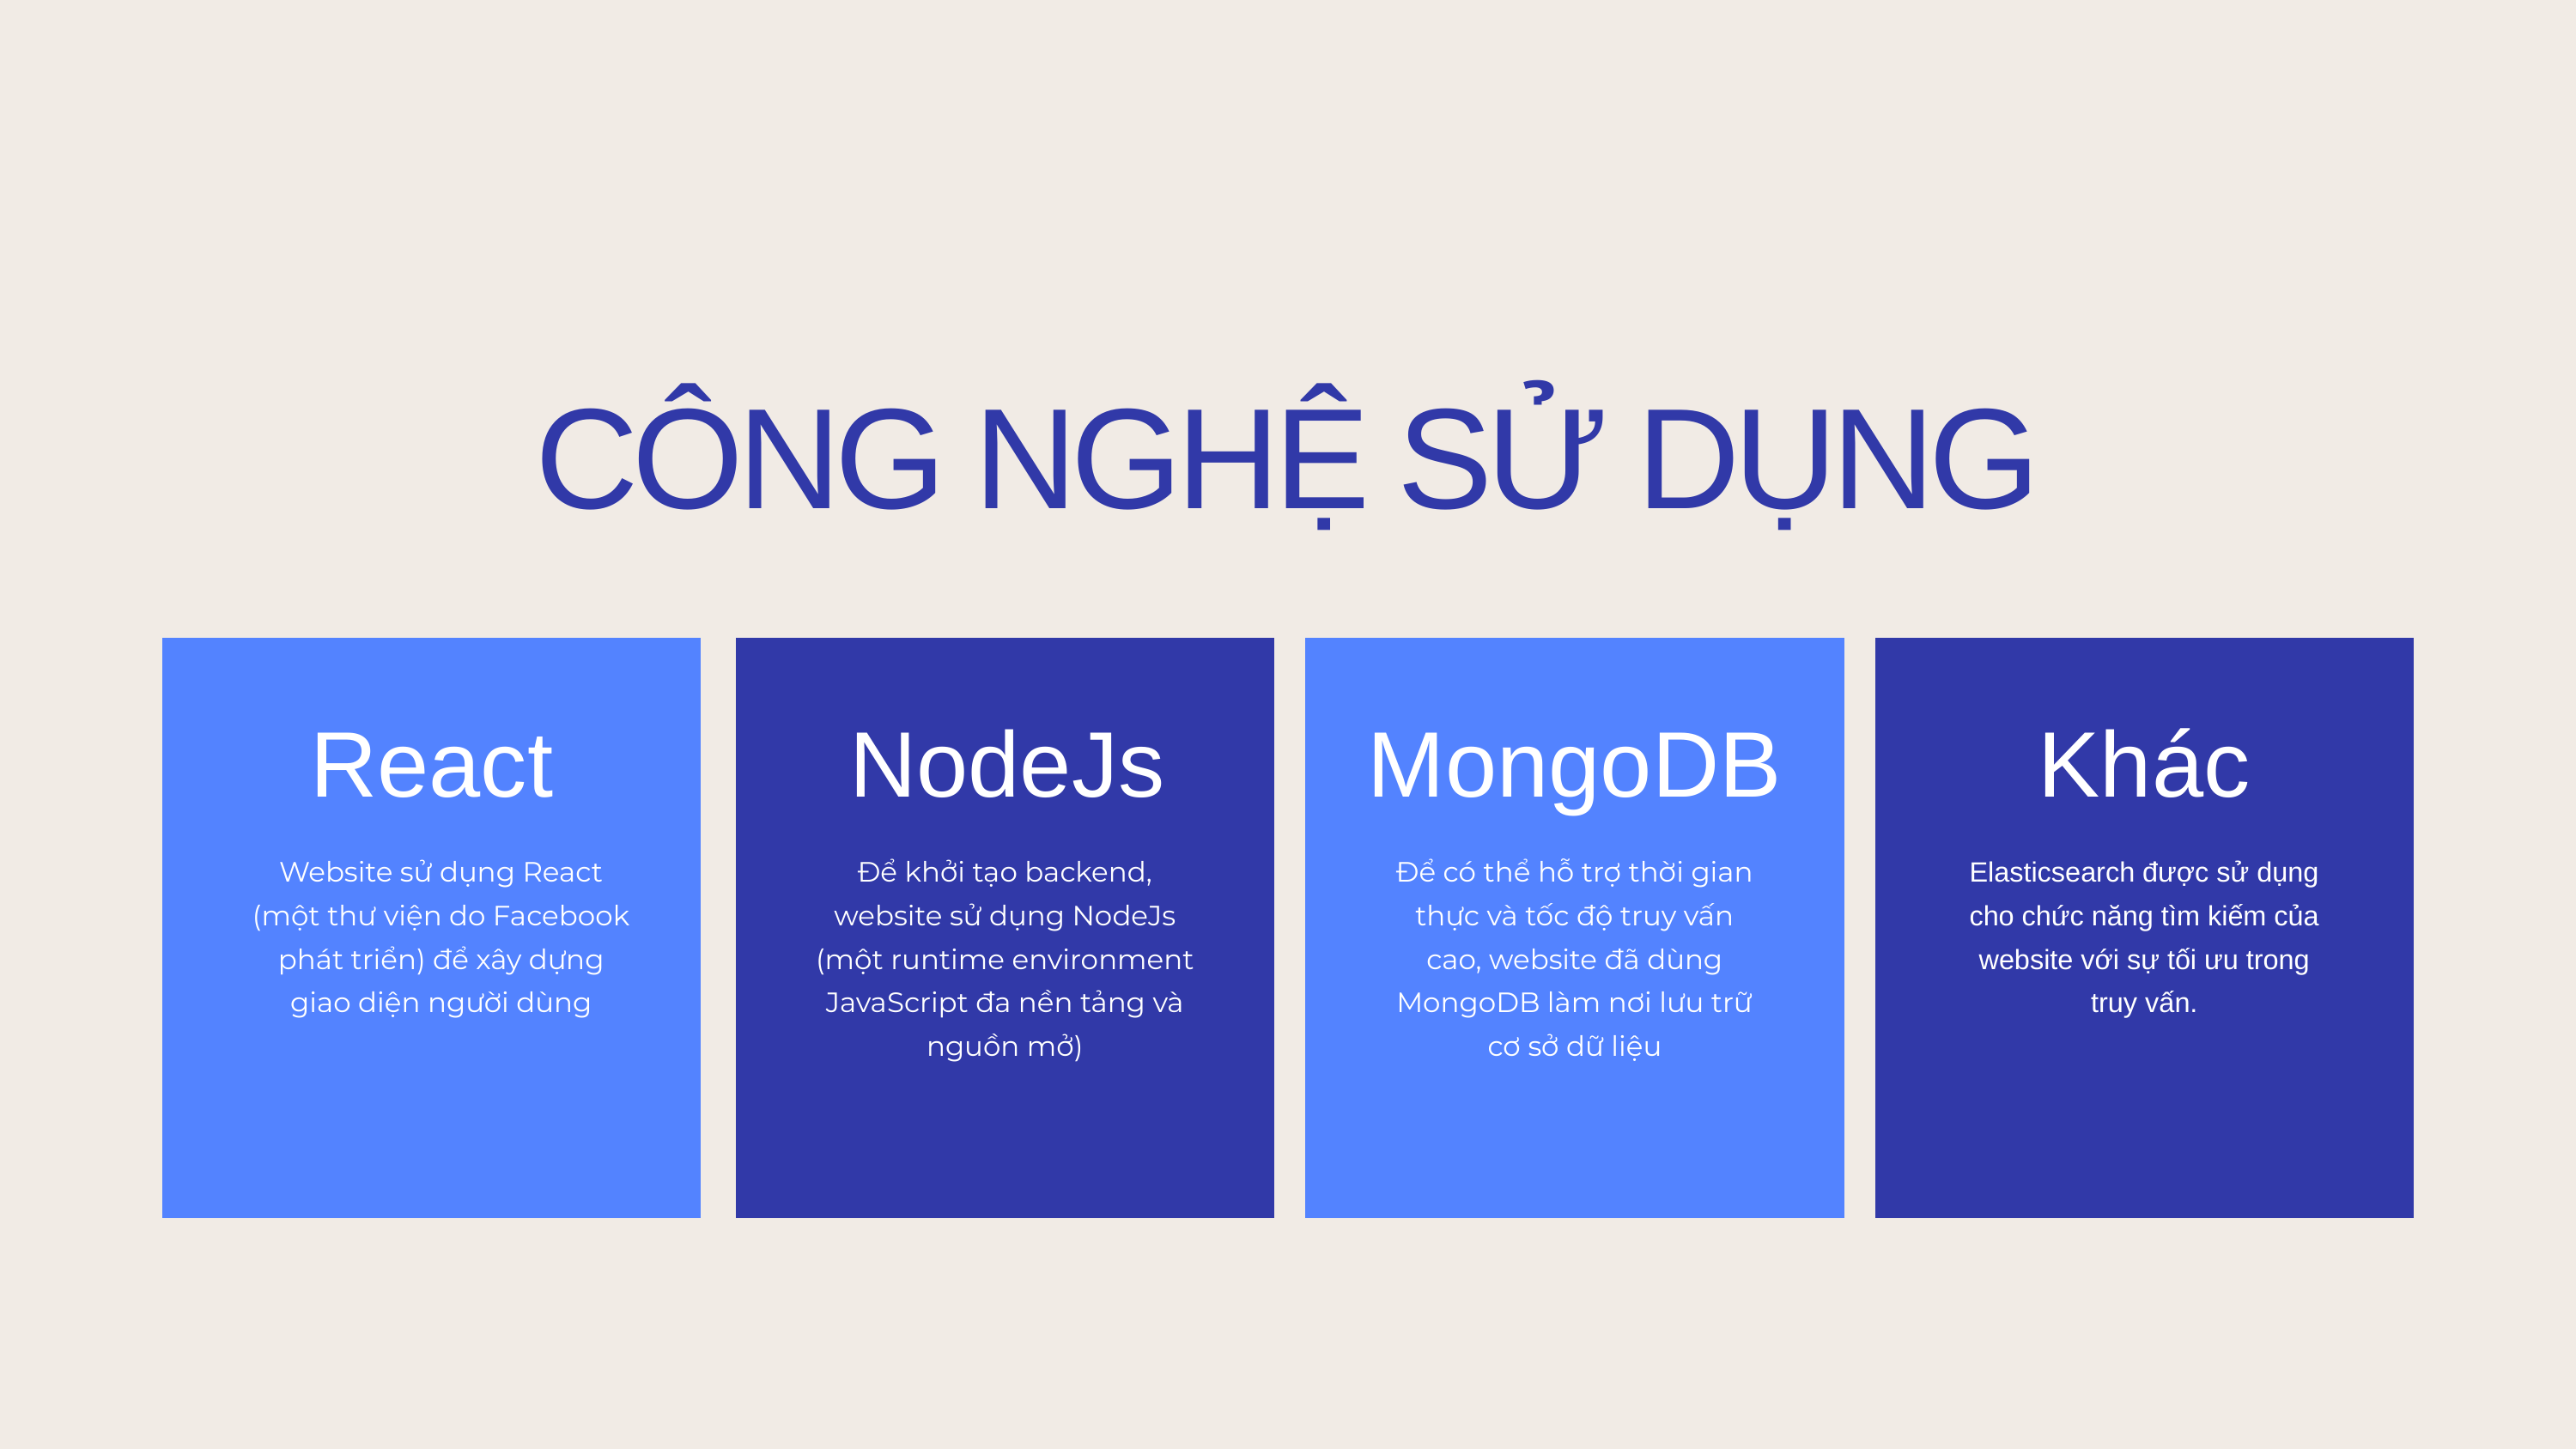

CÔNG NGHỆ SỬ DỤNG

React
NodeJs
MongoDB
Khác
Website sử dụng React
(một thư viện do Facebook phát triển) để xây dựng giao diện người dùng
Để khởi tạo backend, website sử dụng NodeJs
(một runtime environment JavaScript đa nền tảng và nguồn mở)
Để có thể hỗ trợ thời gian thực và tốc độ truy vấn cao, website đã dùng MongoDB làm nơi lưu trữ cơ sở dữ liệu
Elasticsearch được sử dụng cho chức năng tìm kiếm của website với sự tối ưu trong truy vấn.